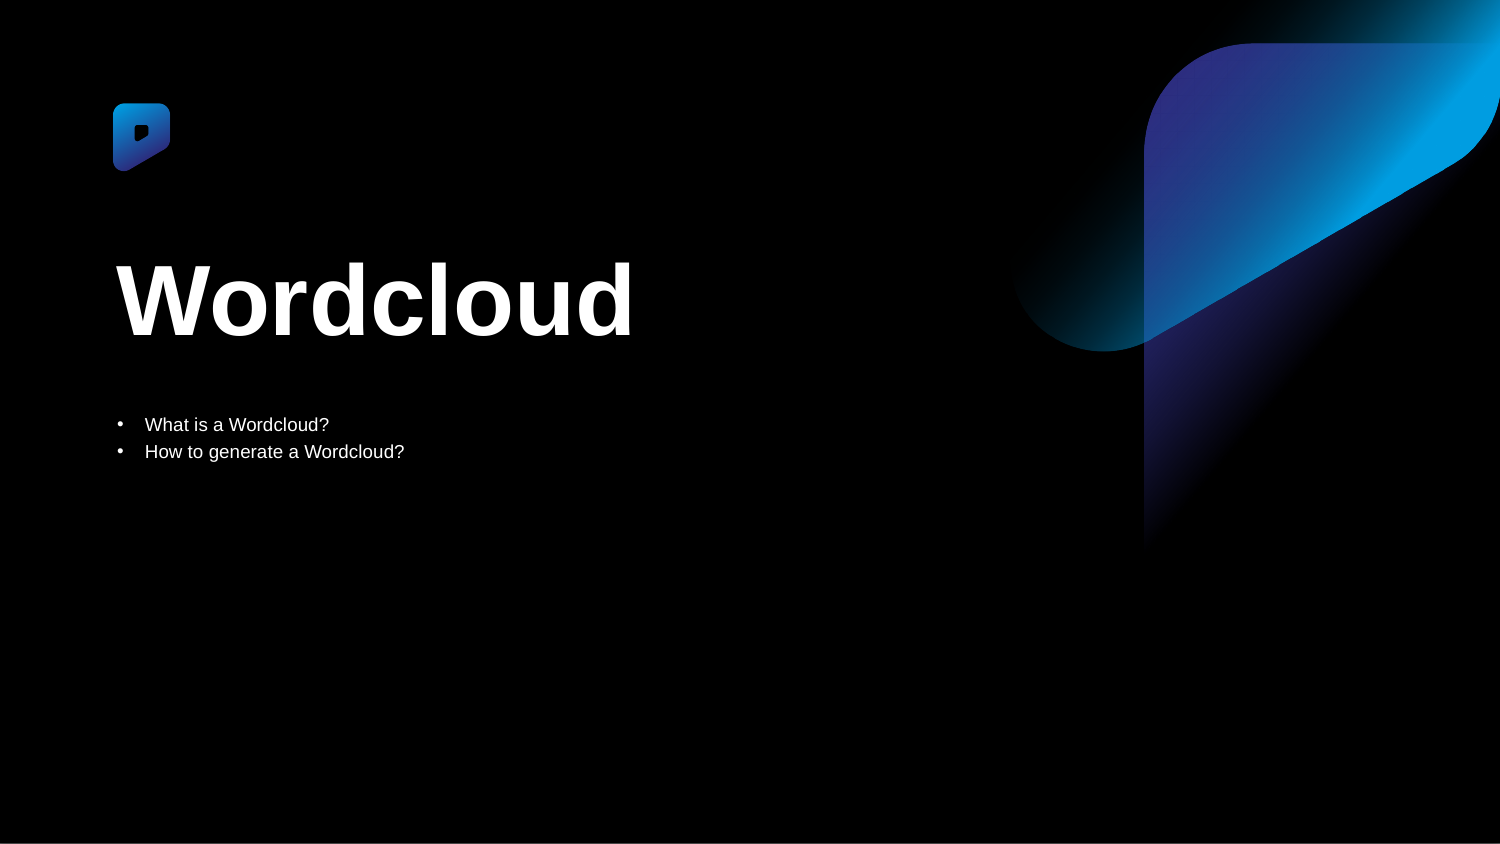

# Wordcloud
What is a Wordcloud?
How to generate a Wordcloud?